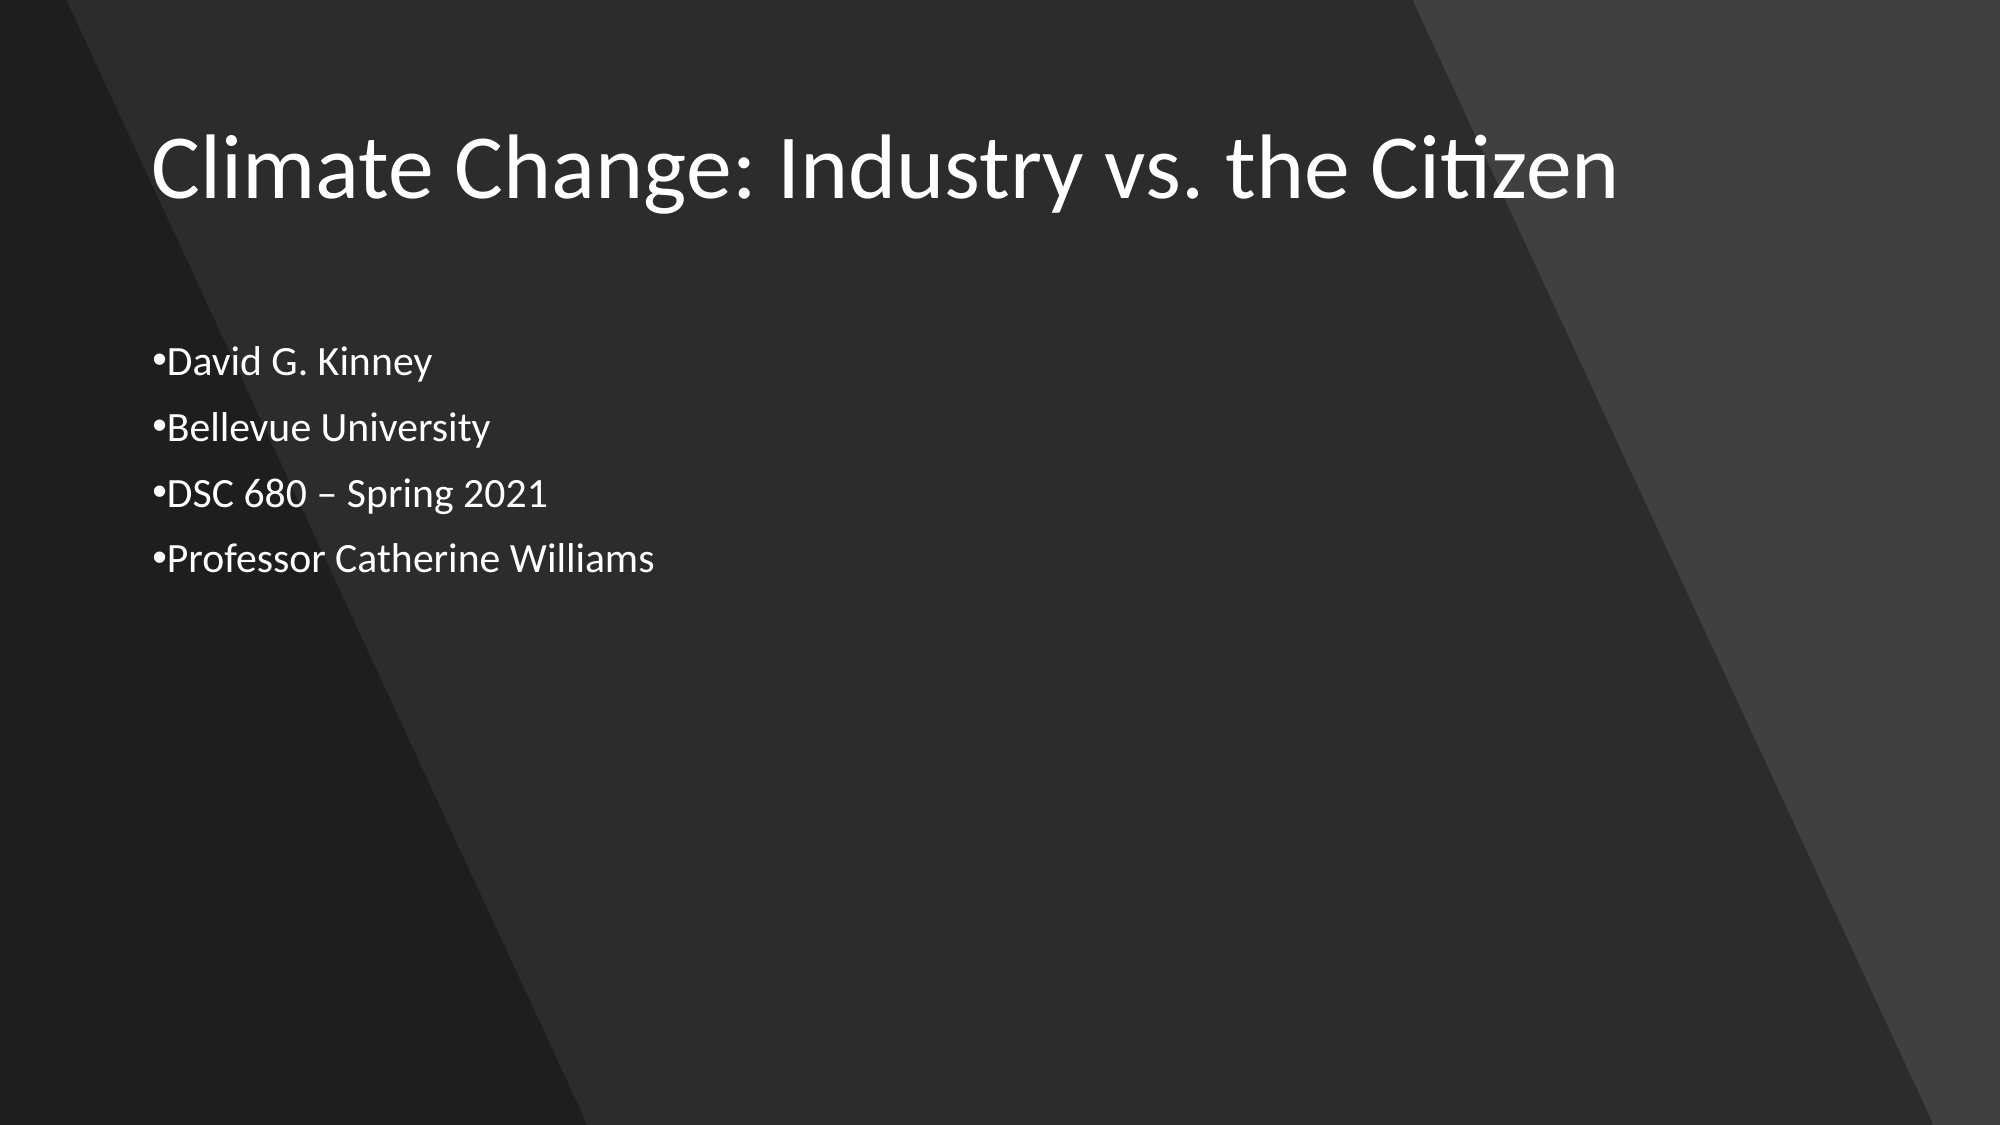

# Climate Change: Industry vs. the Citizen
David G. Kinney
Bellevue University
DSC 680 – Spring 2021
Professor Catherine Williams